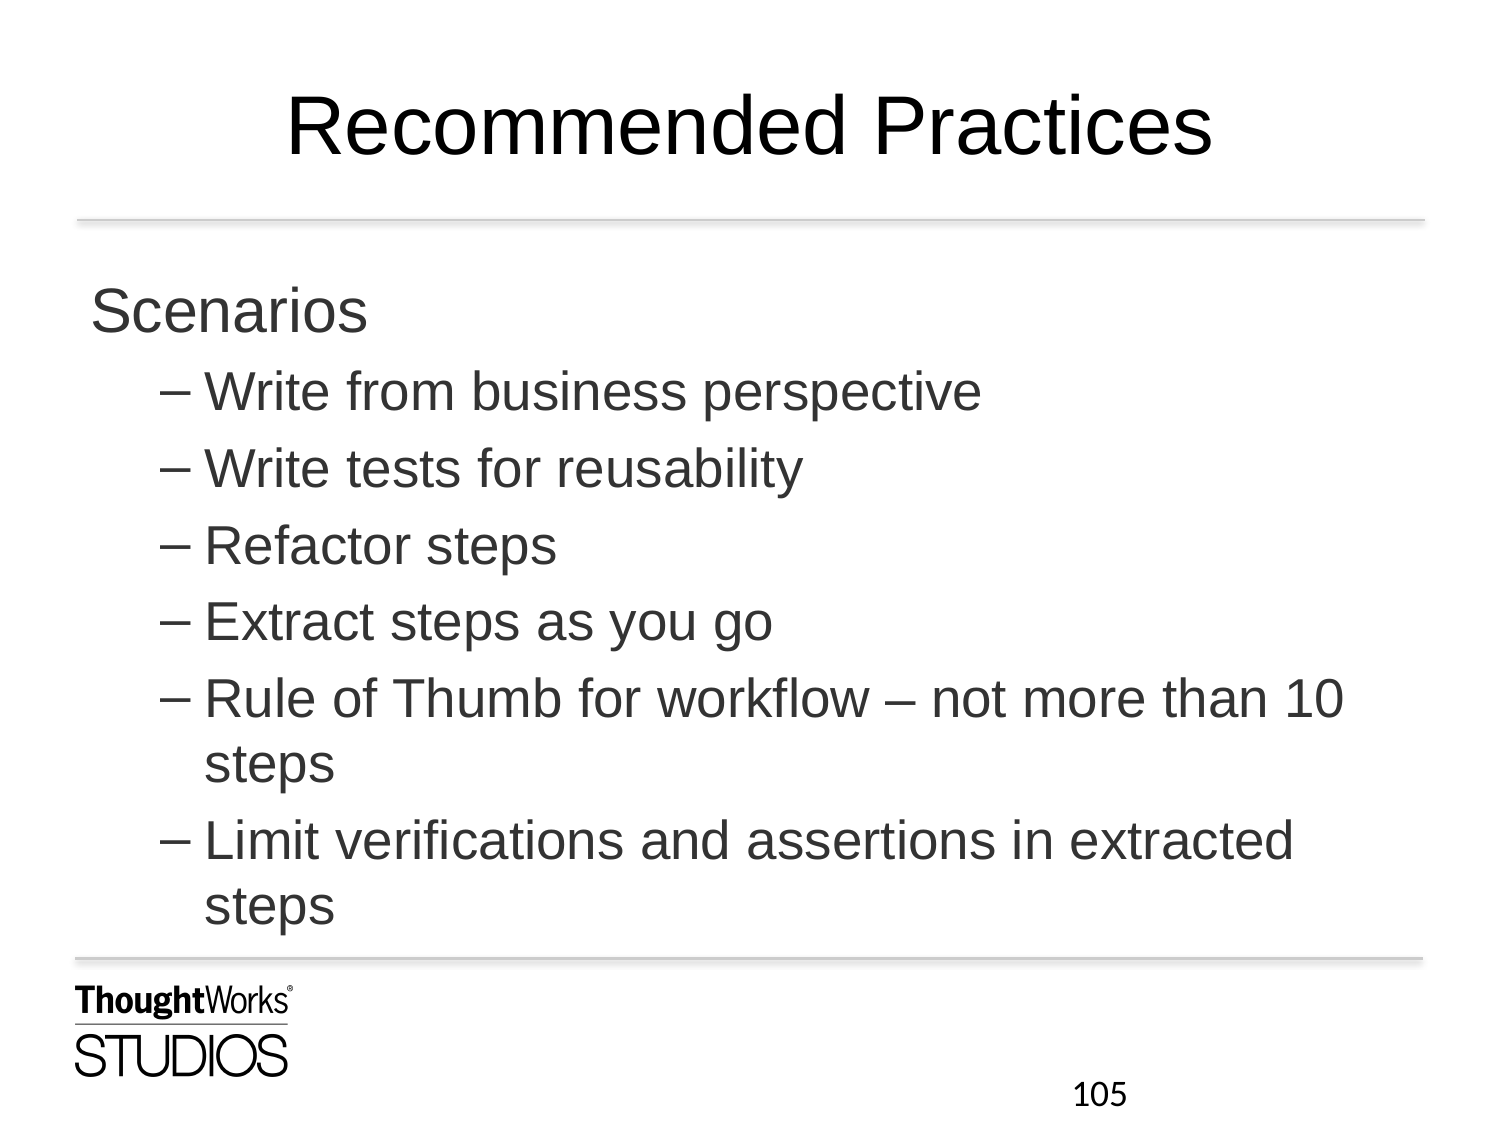

# Recommended Practices
Scenarios
Write from business perspective
Write tests for reusability
Refactor steps
Extract steps as you go
Rule of Thumb for workflow – not more than 10 steps
Limit verifications and assertions in extracted steps

105